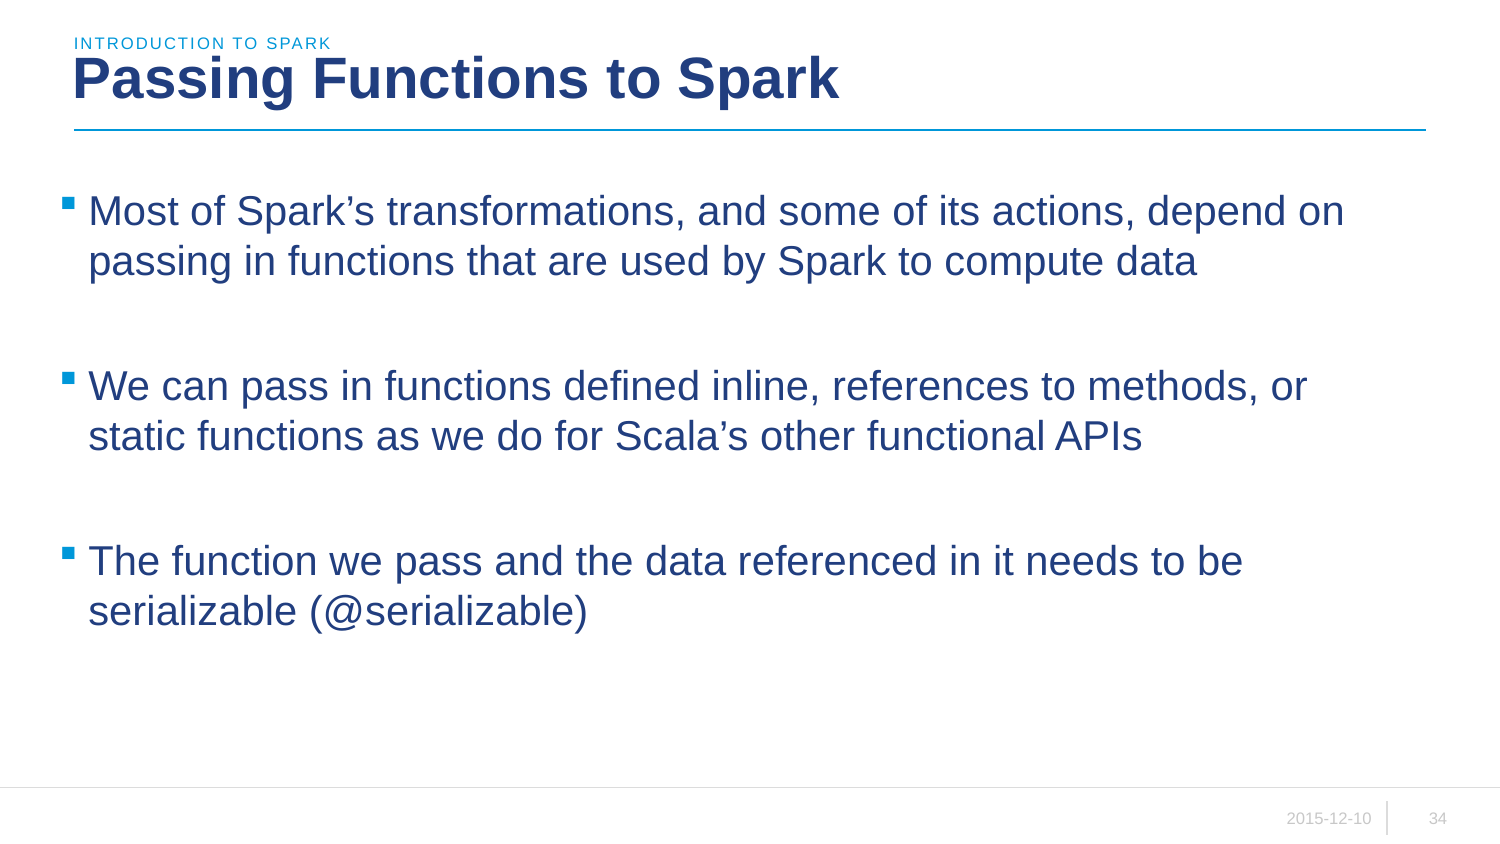

Introduction to spark
# Passing Functions to Spark
Most of Spark’s transformations, and some of its actions, depend on passing in functions that are used by Spark to compute data

We can pass in functions defined inline, references to methods, or static functions as we do for Scala’s other functional APIs

The function we pass and the data referenced in it needs to be serializable (@serializable)